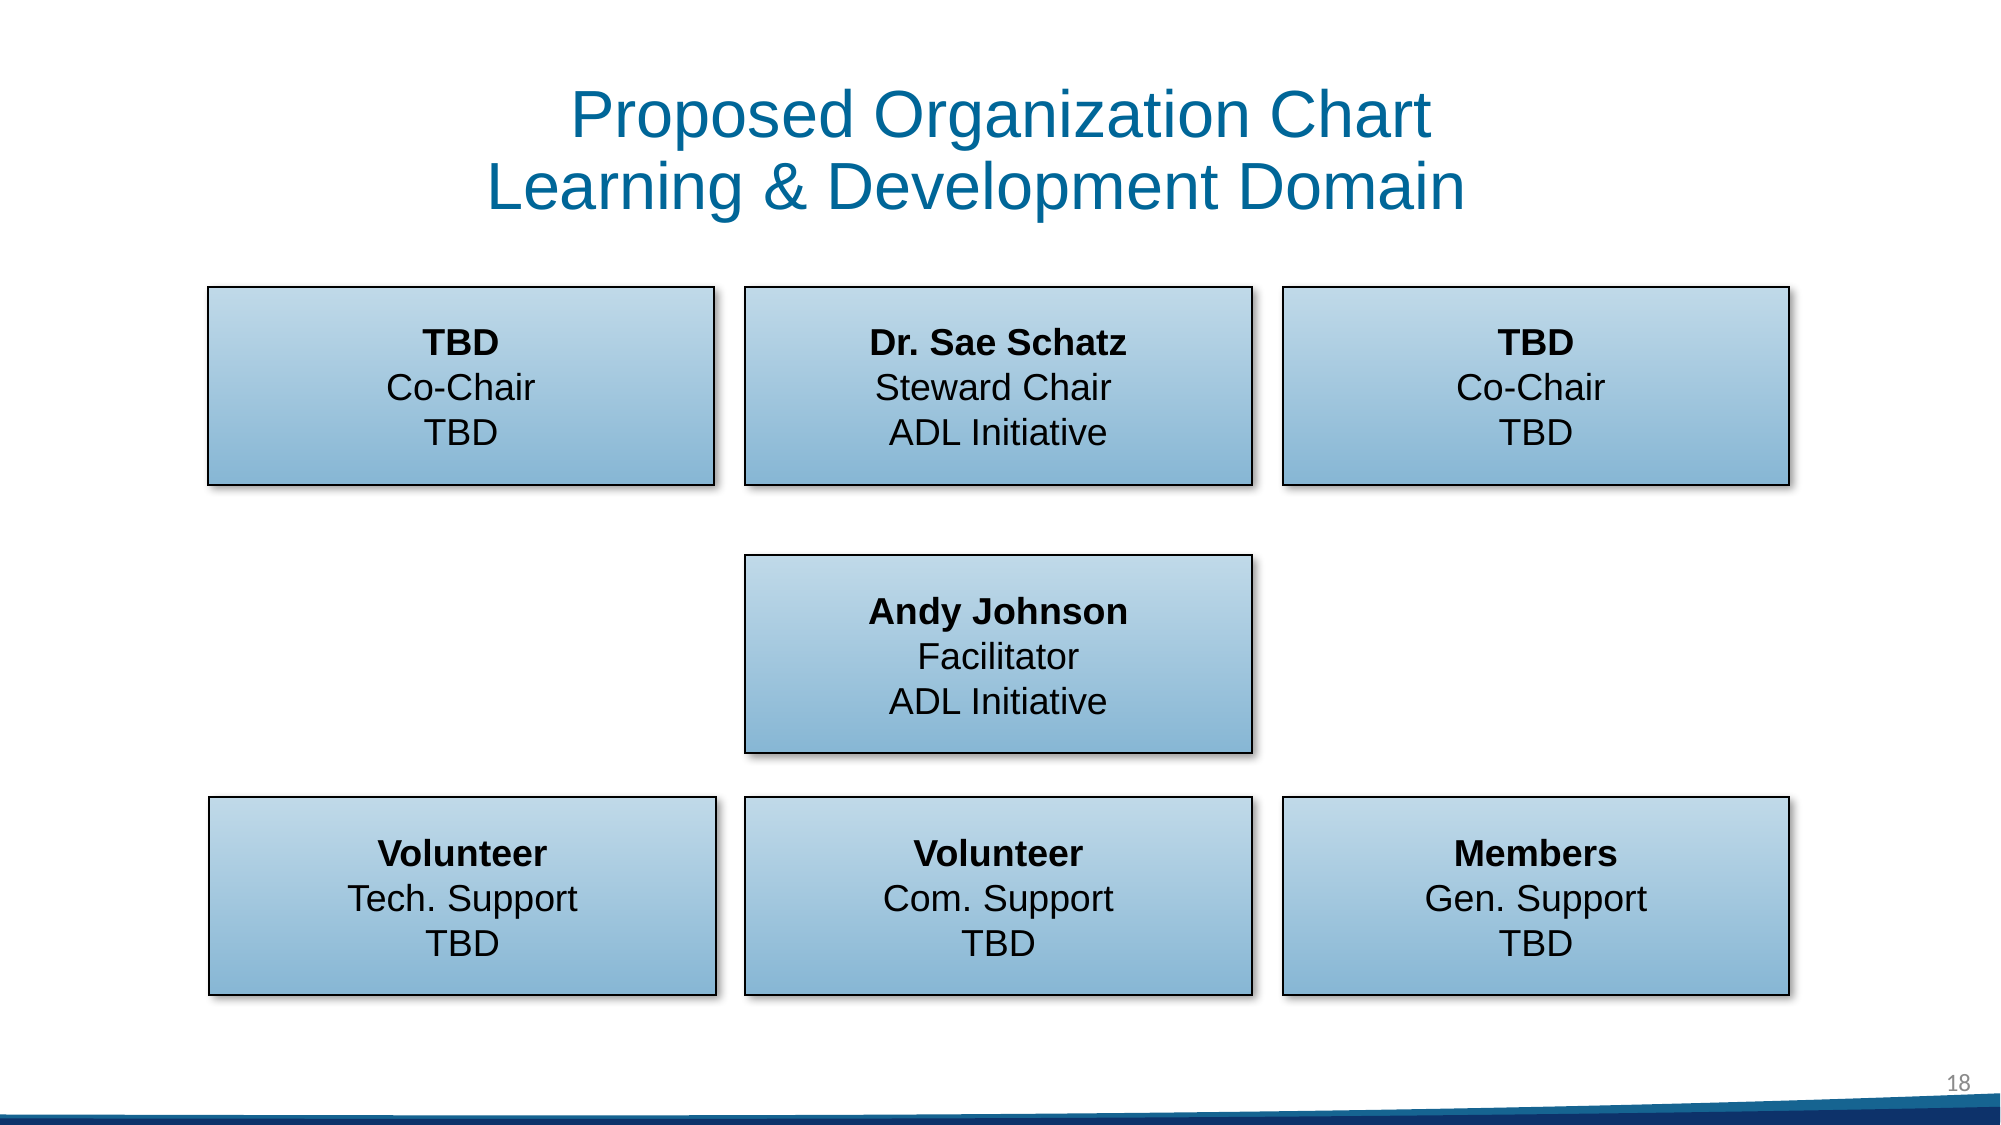

# Proposed Organization Chart Learning & Development Domain
TBD
 Co-Chair
TBD
Dr. Sae Schatz Steward Chair
ADL Initiative
TBD
Co-Chair
TBD
Andy Johnson
Facilitator
ADL Initiative
Volunteer
Tech. Support
TBD
Volunteer
Com. Support
TBD
Members
Gen. Support
TBD
18